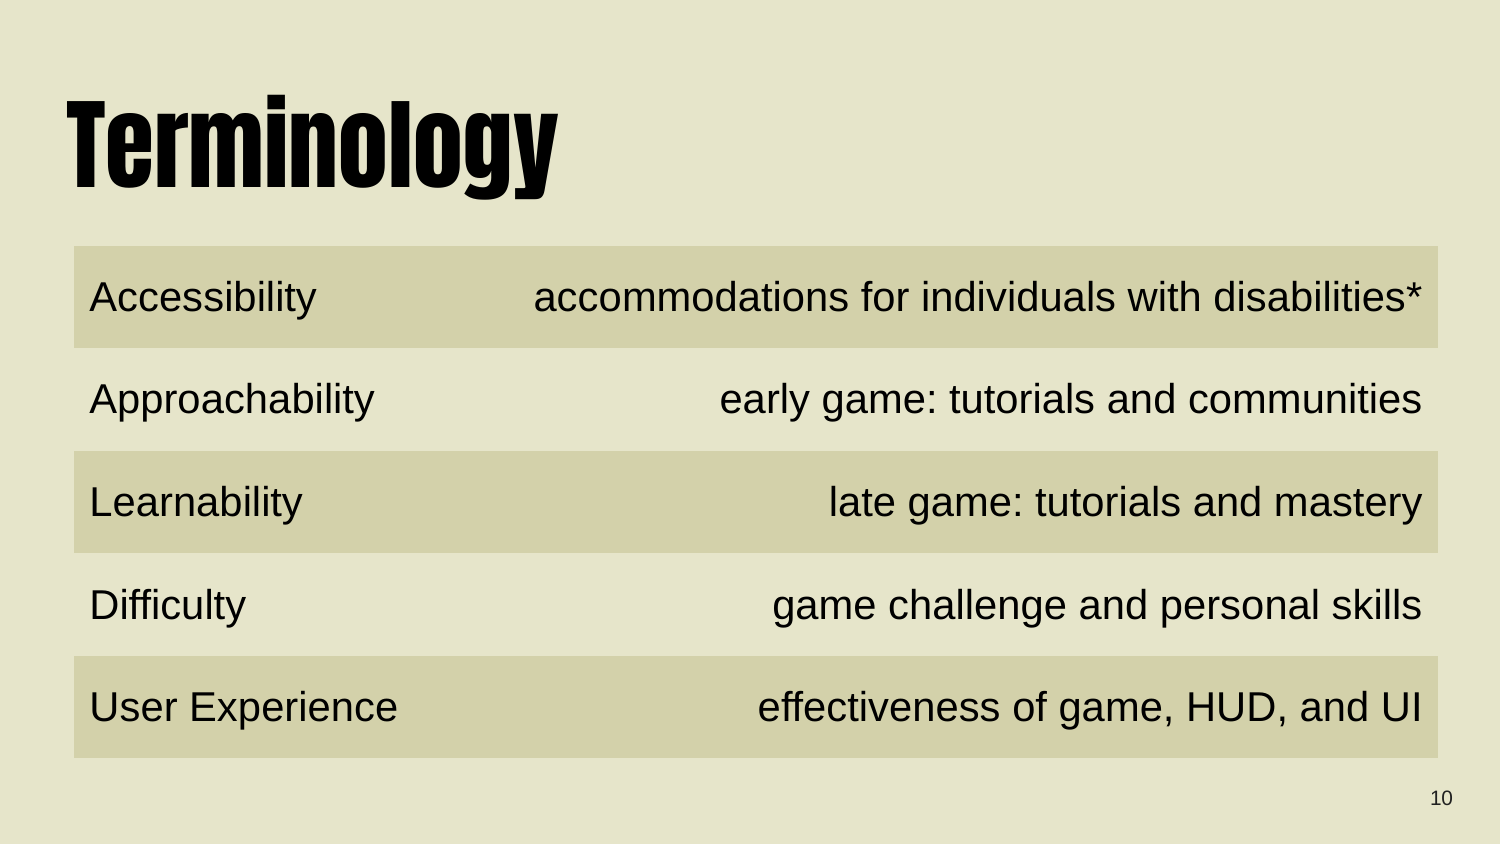

# Terminology
| Accessibility | accommodations for individuals with disabilities\* |
| --- | --- |
| Approachability | early game: tutorials and communities |
| Learnability | late game: tutorials and mastery |
| Difficulty | game challenge and personal skills |
| User Experience | effectiveness of game, HUD, and UI |
10